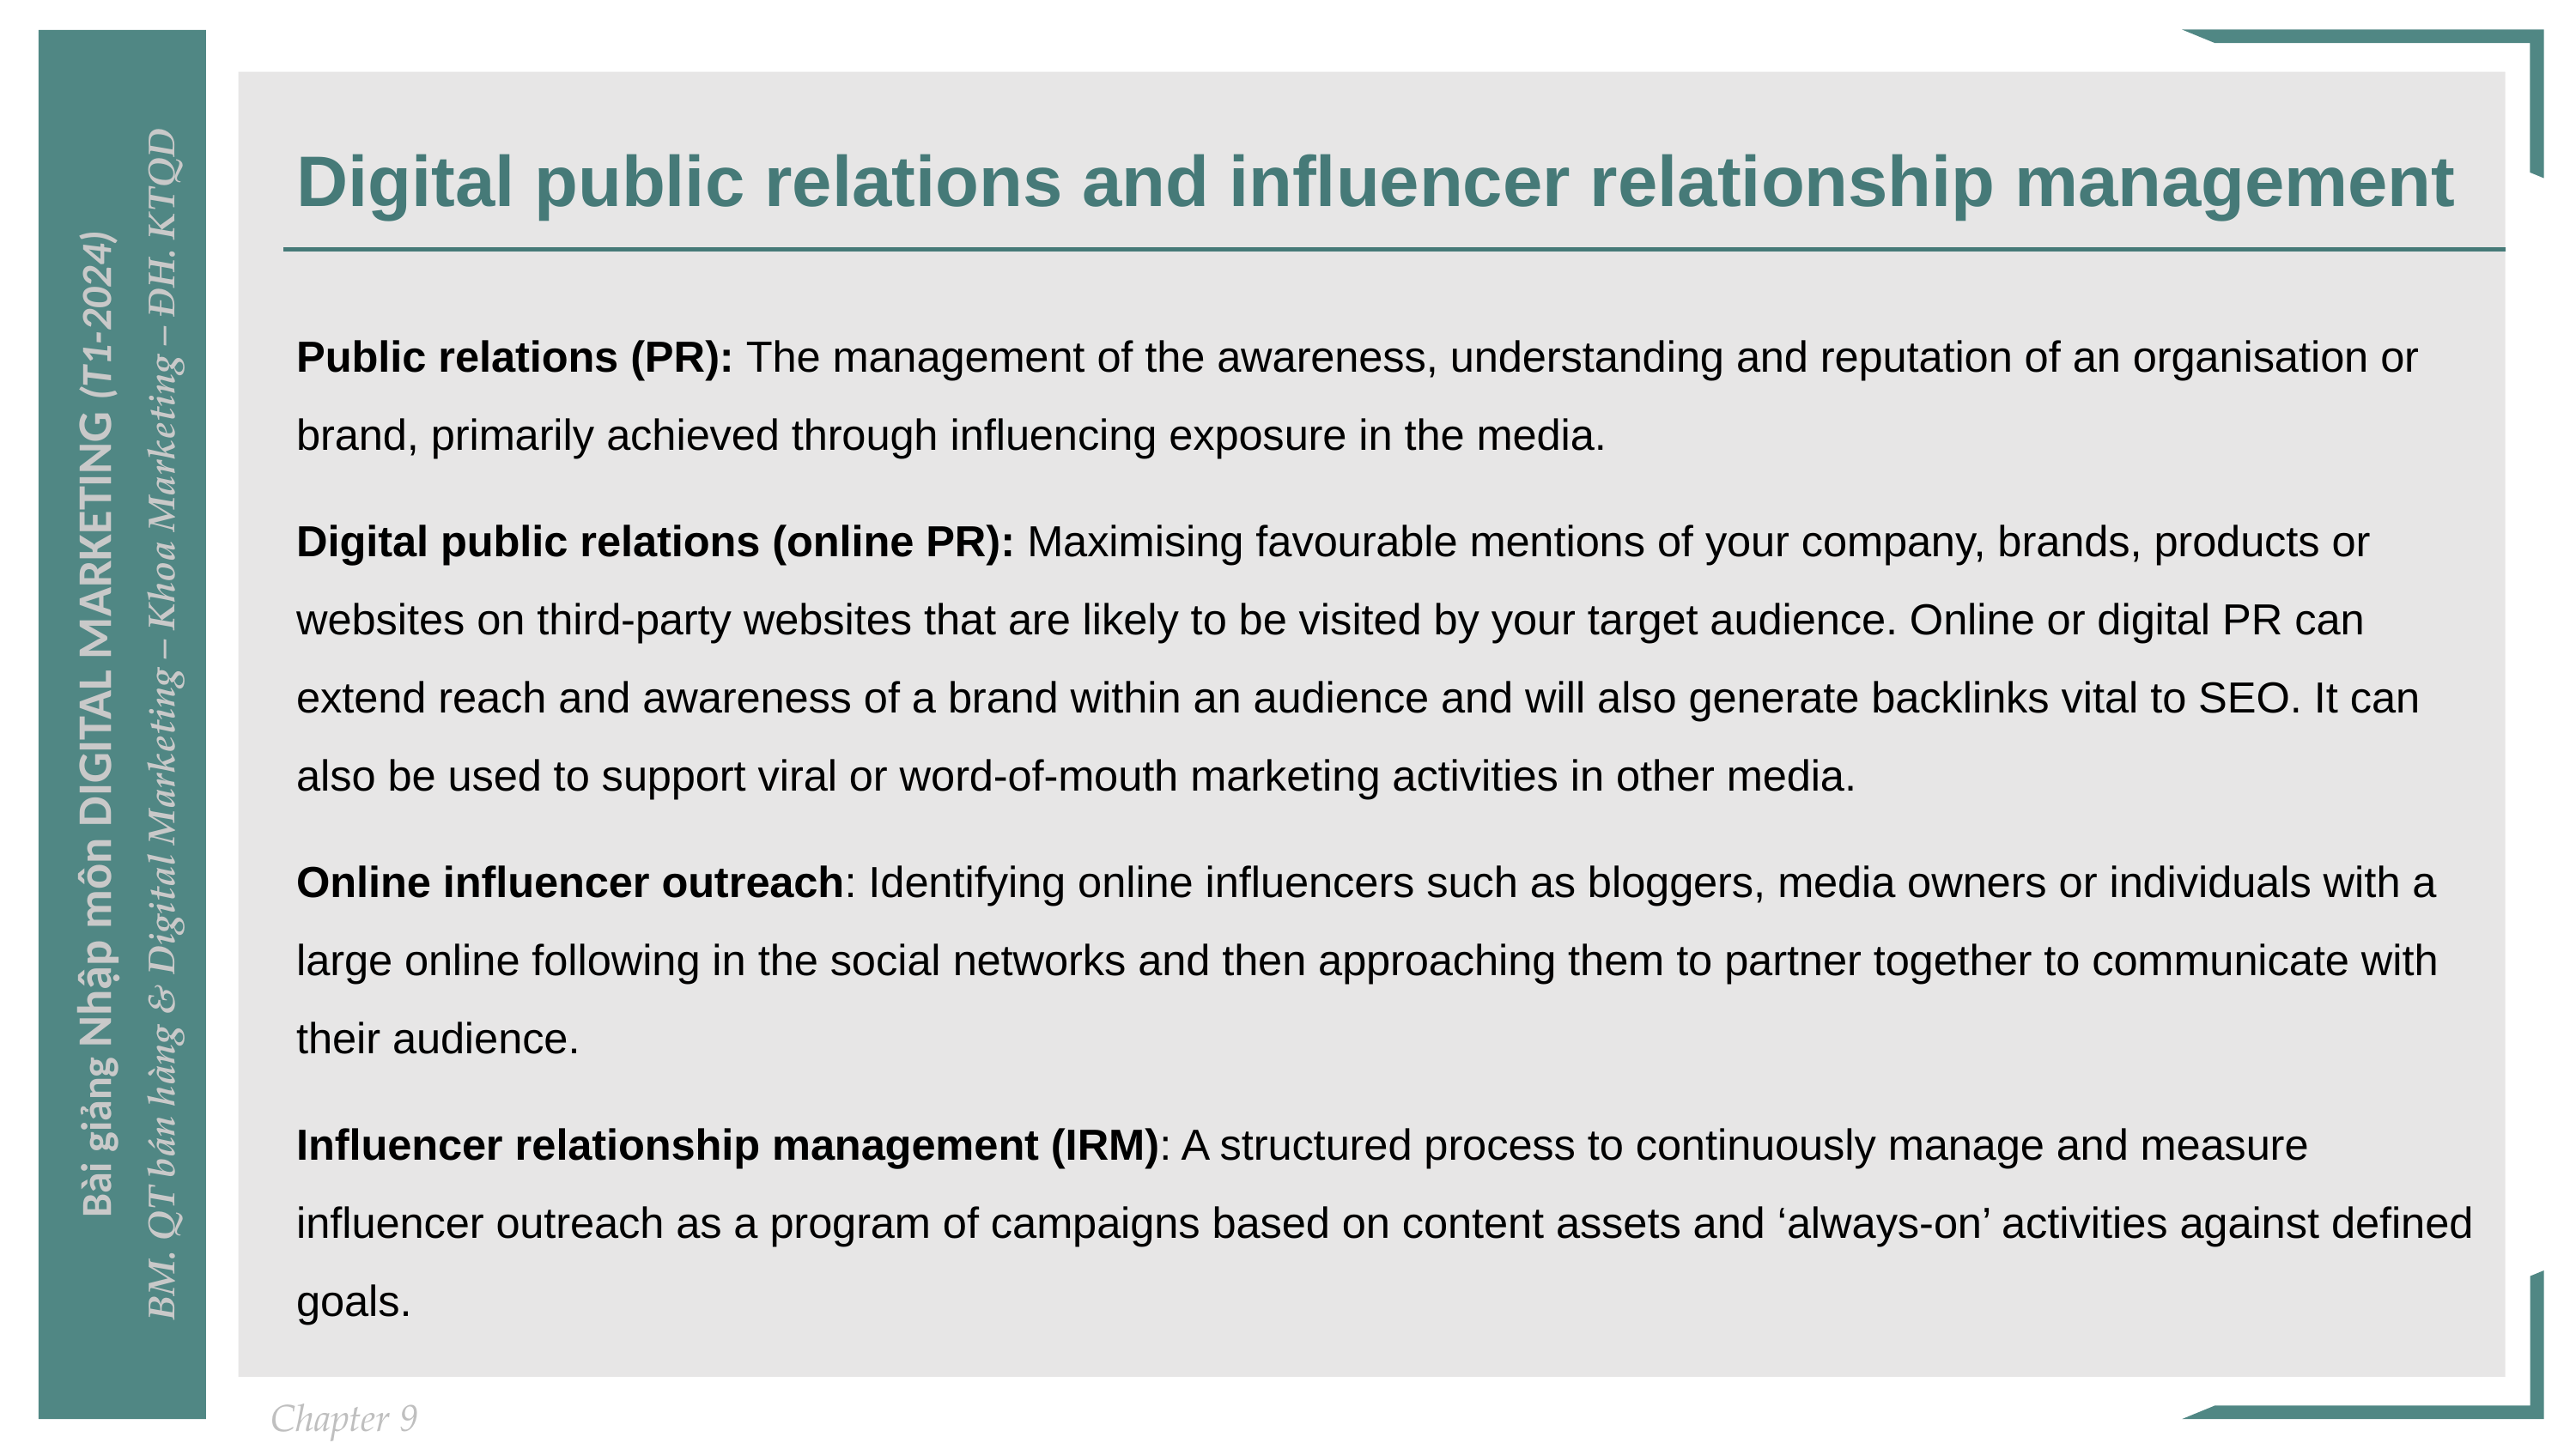

# Digital public relations and influencer relationship management
Public relations (PR): The management of the awareness, understanding and reputation of an organisation or brand, primarily achieved through influencing exposure in the media.
Digital public relations (online PR): Maximising favourable mentions of your company, brands, products or websites on third-party websites that are likely to be visited by your target audience. Online or digital PR can extend reach and awareness of a brand within an audience and will also generate backlinks vital to SEO. It can also be used to support viral or word-of-mouth marketing activities in other media.
Online influencer outreach: Identifying online influencers such as bloggers, media owners or individuals with a large online following in the social networks and then approaching them to partner together to communicate with their audience.
Influencer relationship management (IRM): A structured process to continuously manage and measure influencer outreach as a program of campaigns based on content assets and ‘always-on’ activities against defined goals.